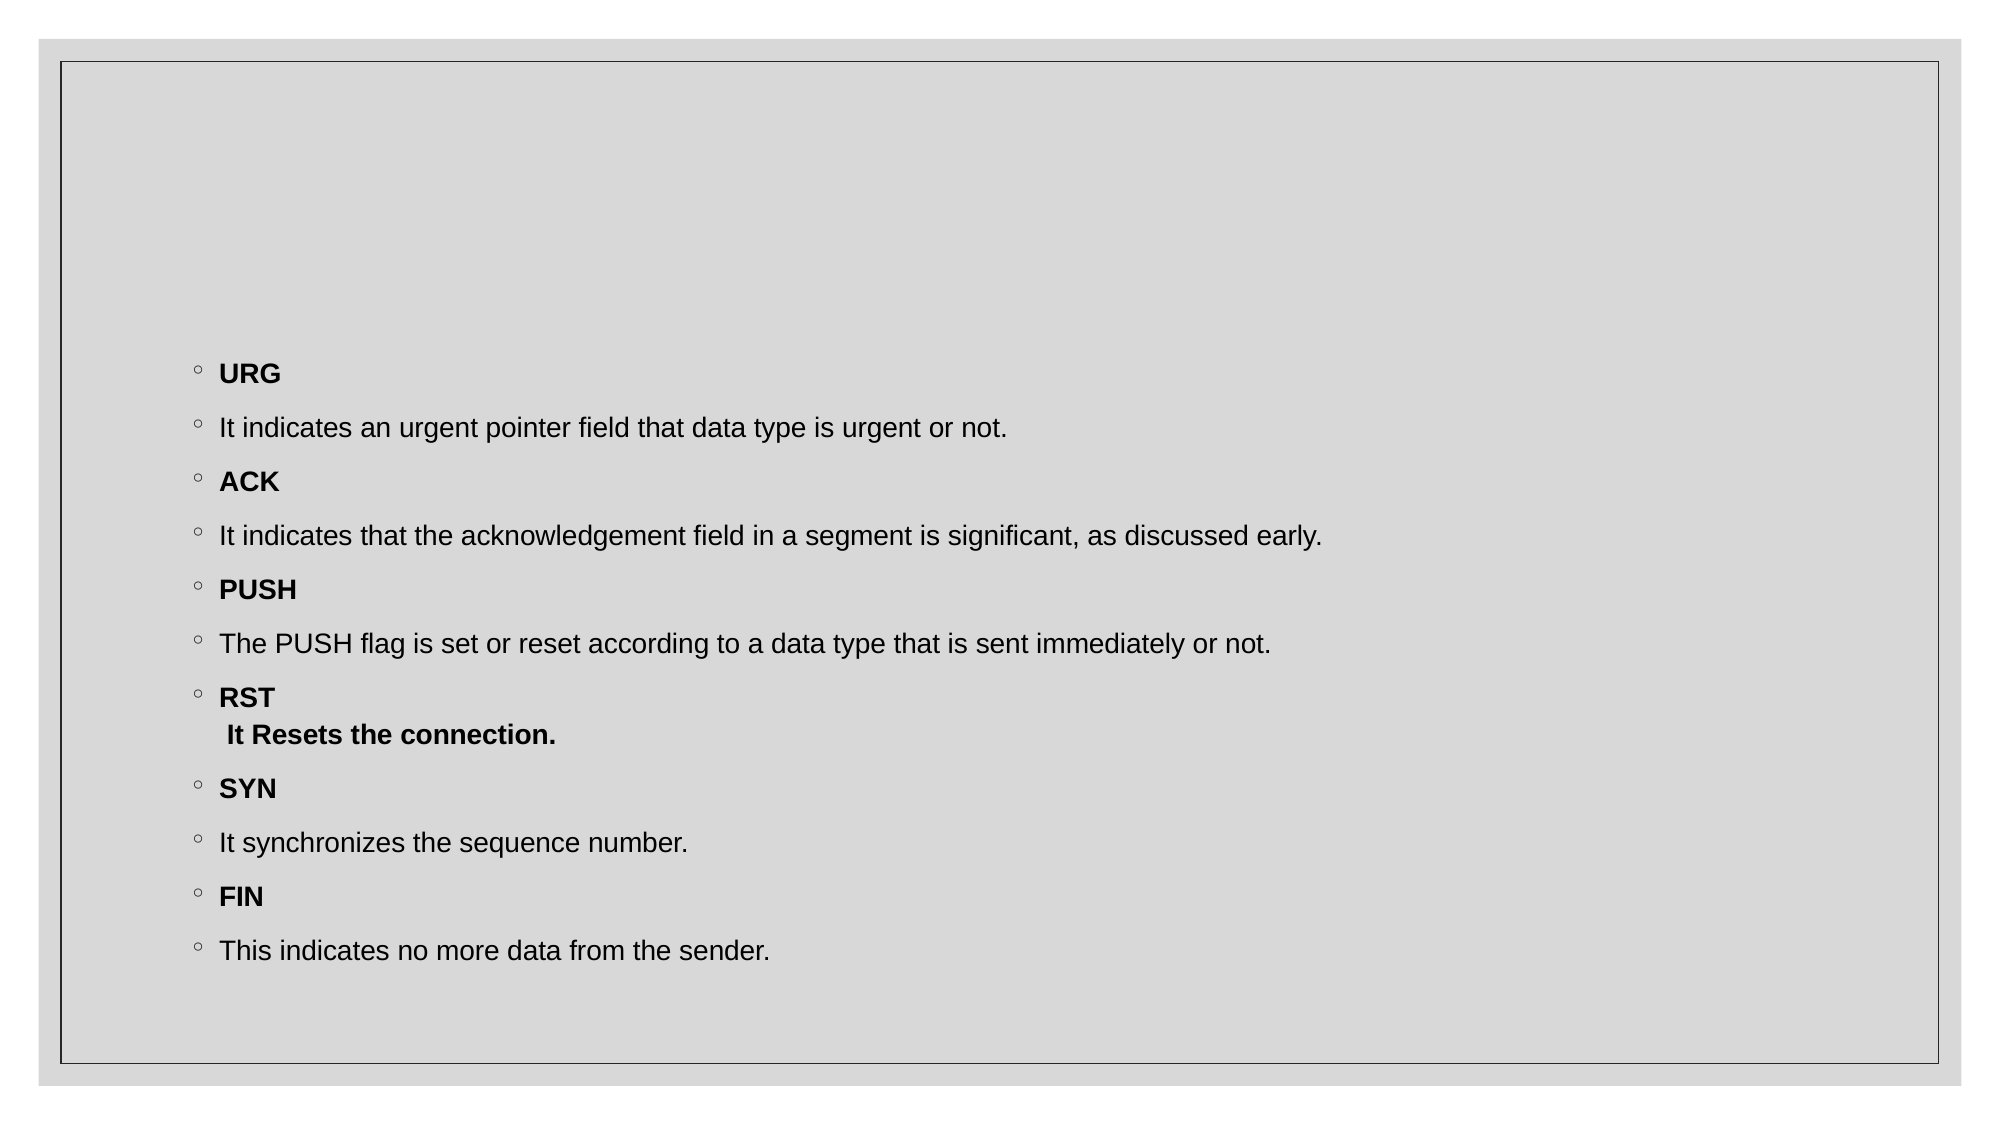

URG
It indicates an urgent pointer field that data type is urgent or not.
ACK
It indicates that the acknowledgement field in a segment is significant, as discussed early.
PUSH
The PUSH flag is set or reset according to a data type that is sent immediately or not.
RST
 It Resets the connection.
SYN
It synchronizes the sequence number.
FIN
This indicates no more data from the sender.